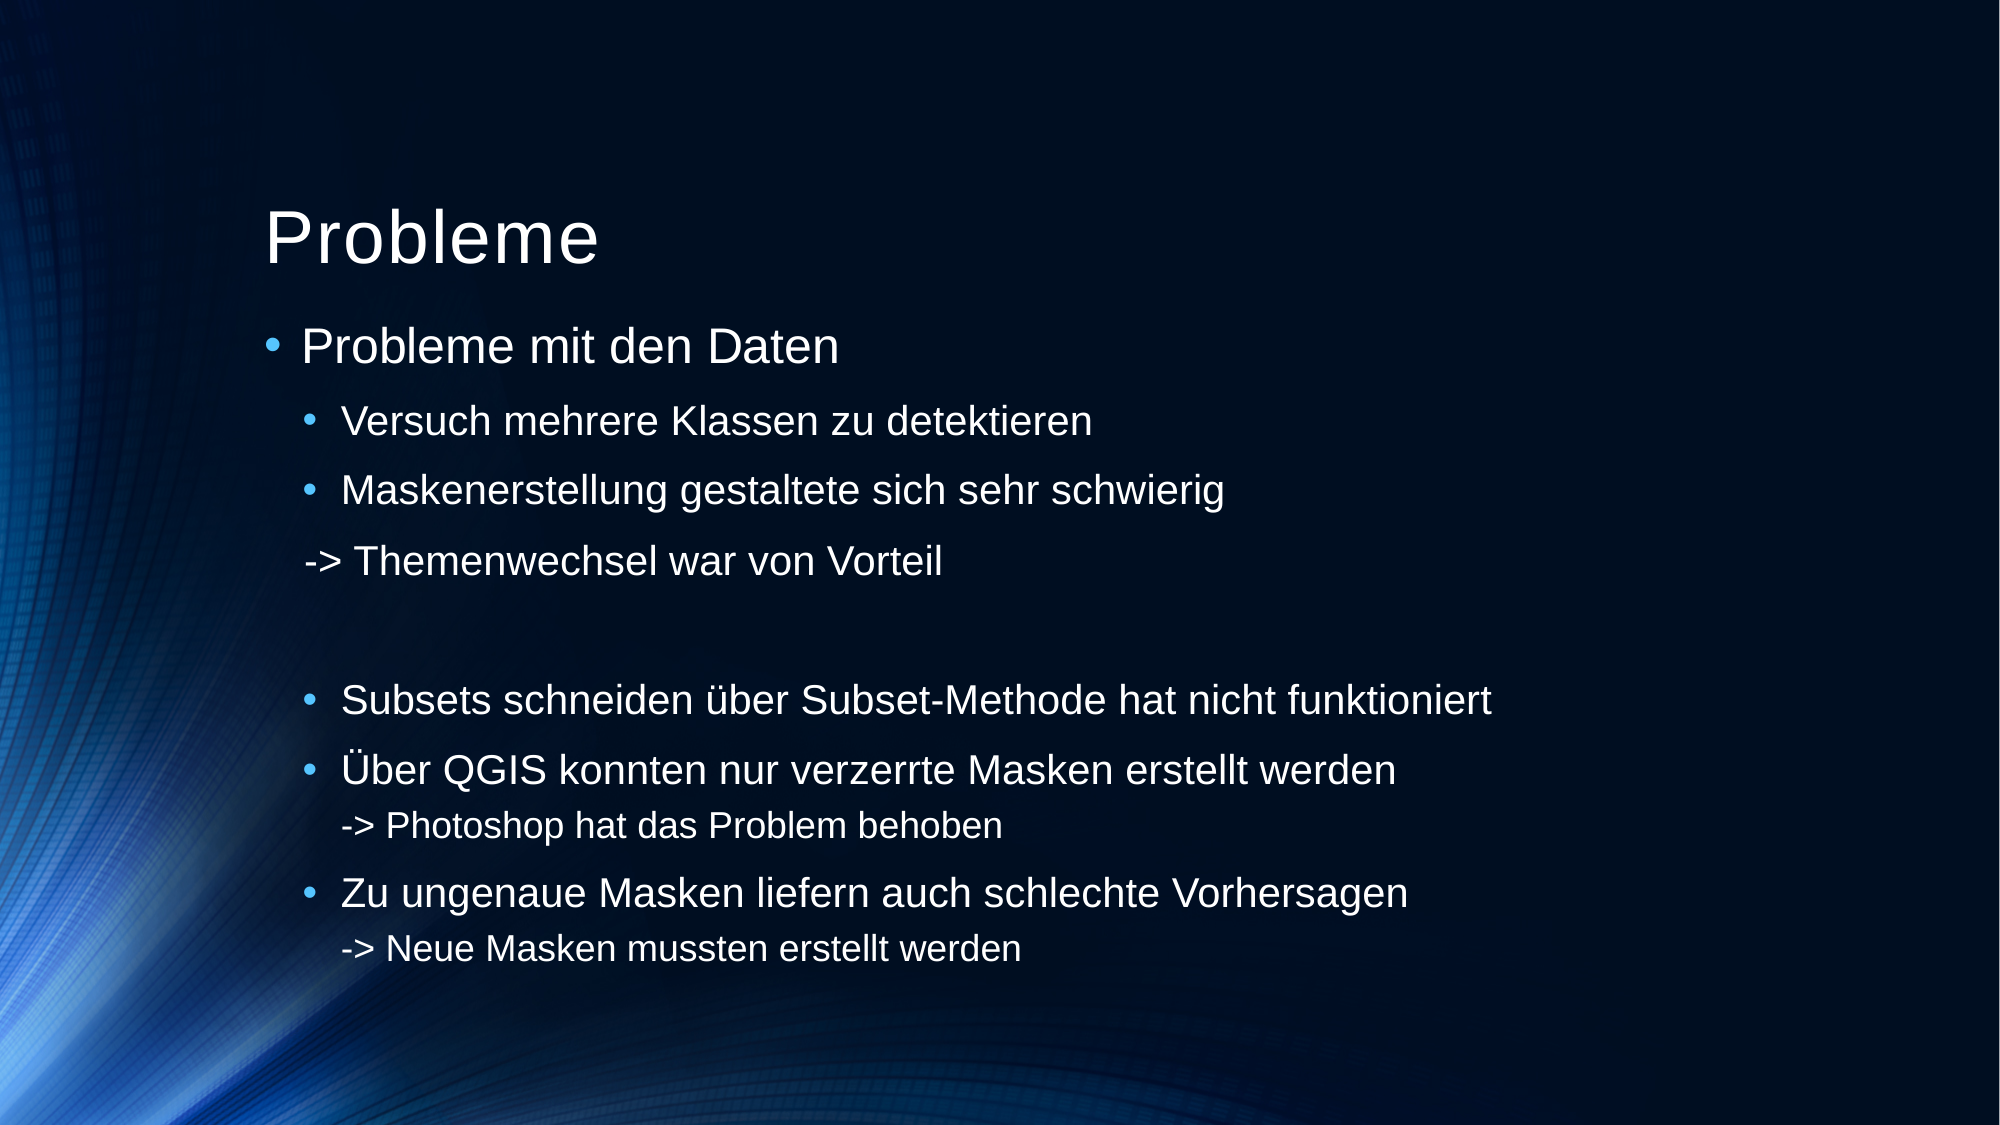

# Probleme
Probleme mit den Daten
Versuch mehrere Klassen zu detektieren
Maskenerstellung gestaltete sich sehr schwierig
-> Themenwechsel war von Vorteil

Subsets schneiden über Subset-Methode hat nicht funktioniert
Über QGIS konnten nur verzerrte Masken erstellt werden
-> Photoshop hat das Problem behoben
Zu ungenaue Masken liefern auch schlechte Vorhersagen
-> Neue Masken mussten erstellt werden